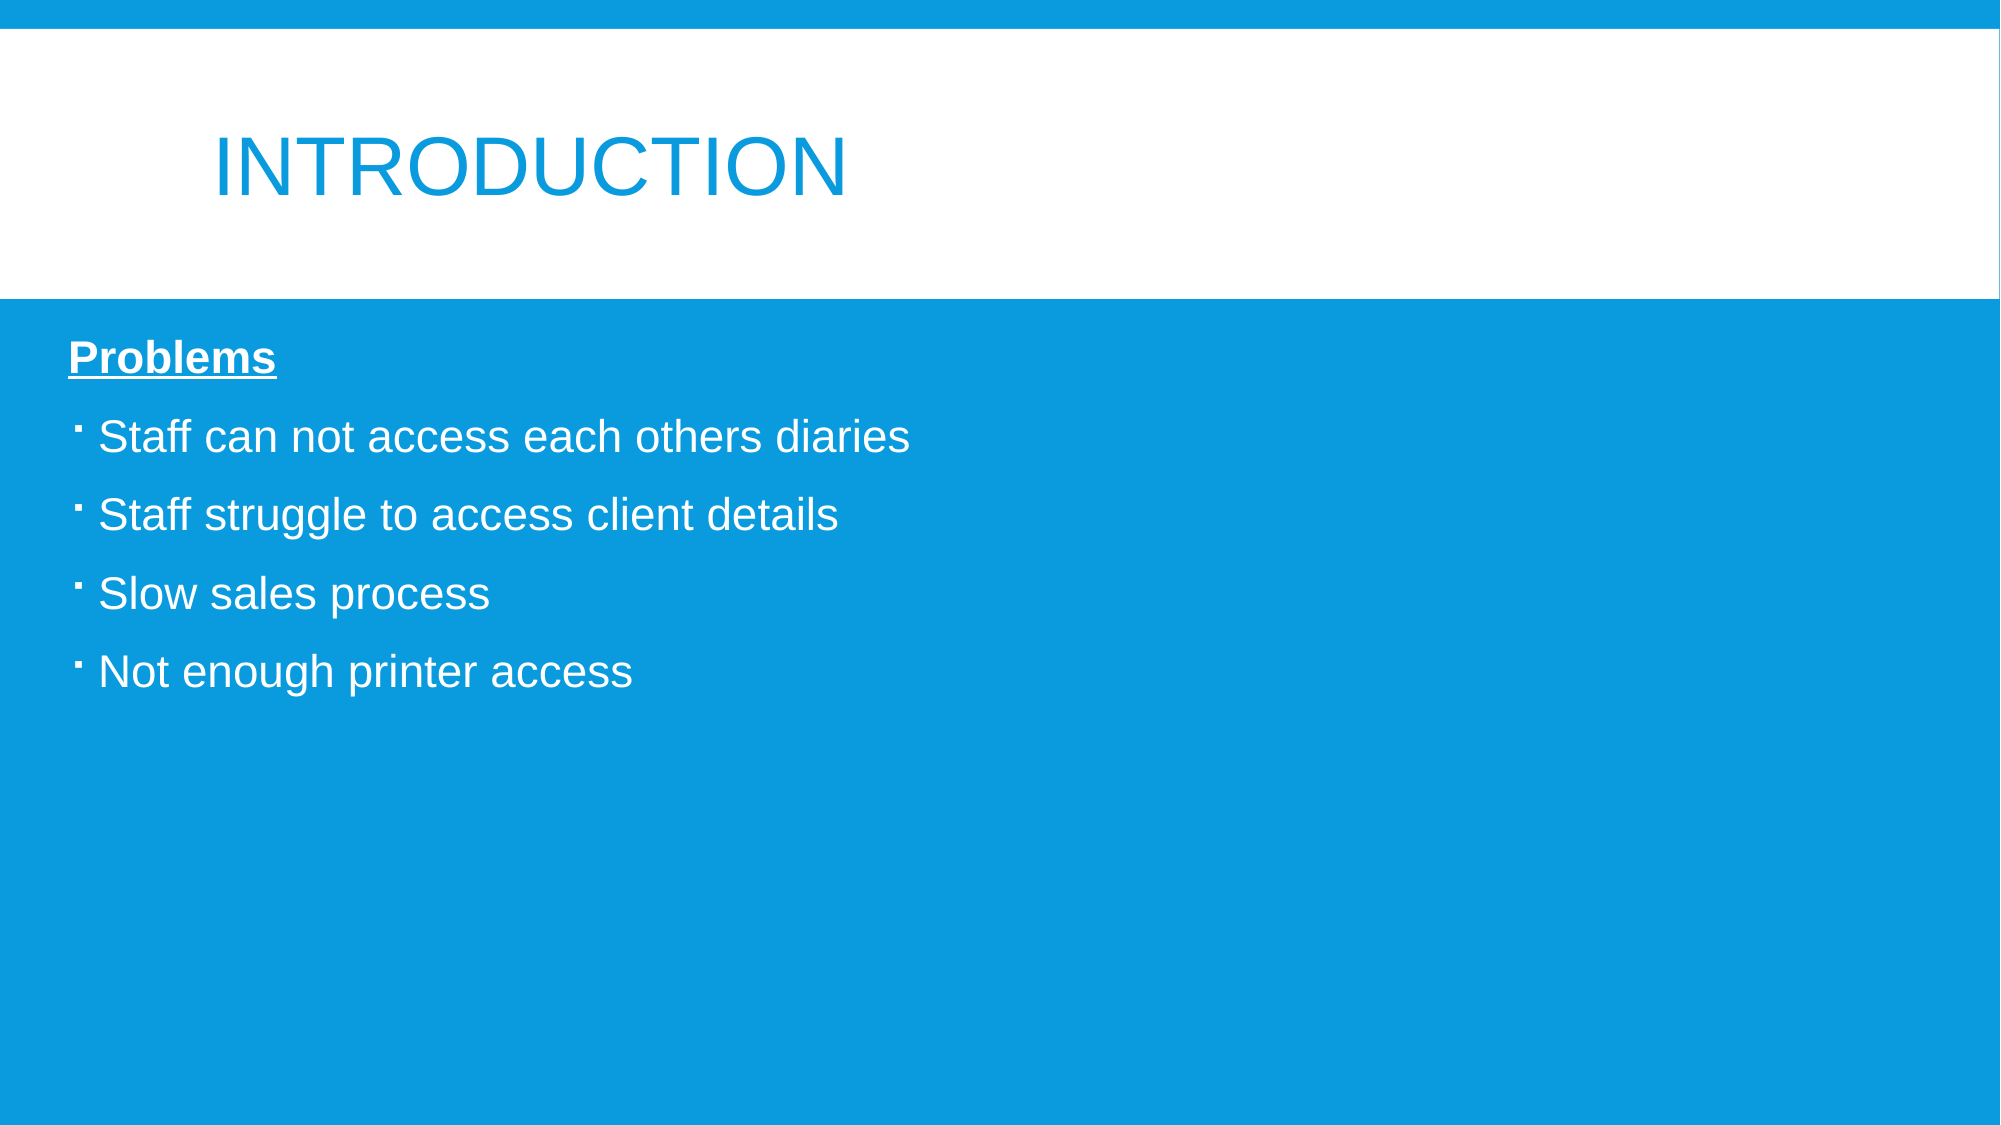

# Introduction
Problems
Staff can not access each others diaries
Staff struggle to access client details
Slow sales process
Not enough printer access